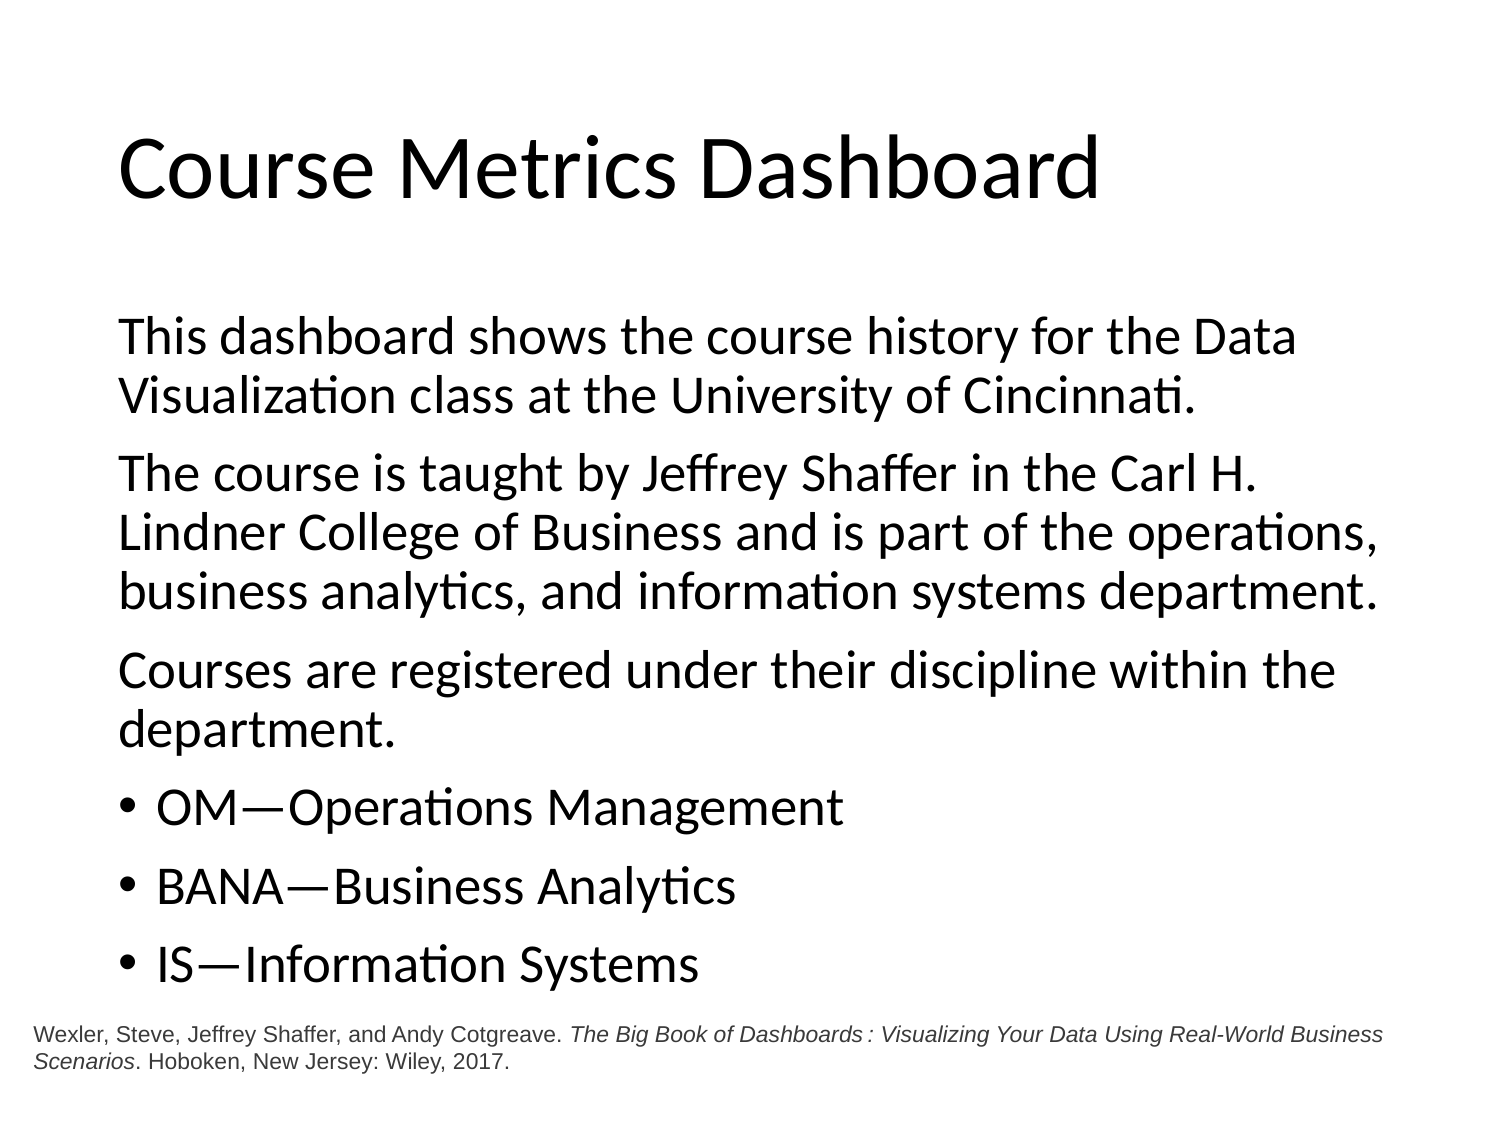

# Course Metrics Dashboard
This dashboard shows the course history for the Data Visualization class at the University of Cincinnati.
The course is taught by Jeffrey Shaffer in the Carl H. Lindner College of Business and is part of the operations, business analytics, and information systems department.
Courses are registered under their discipline within the department.
OM—Operations Management
BANA—Business Analytics
IS—Information Systems

Wexler, Steve, Jeffrey Shaffer, and Andy Cotgreave. The Big Book of Dashboards : Visualizing Your Data Using Real-World Business Scenarios. Hoboken, New Jersey: Wiley, 2017.